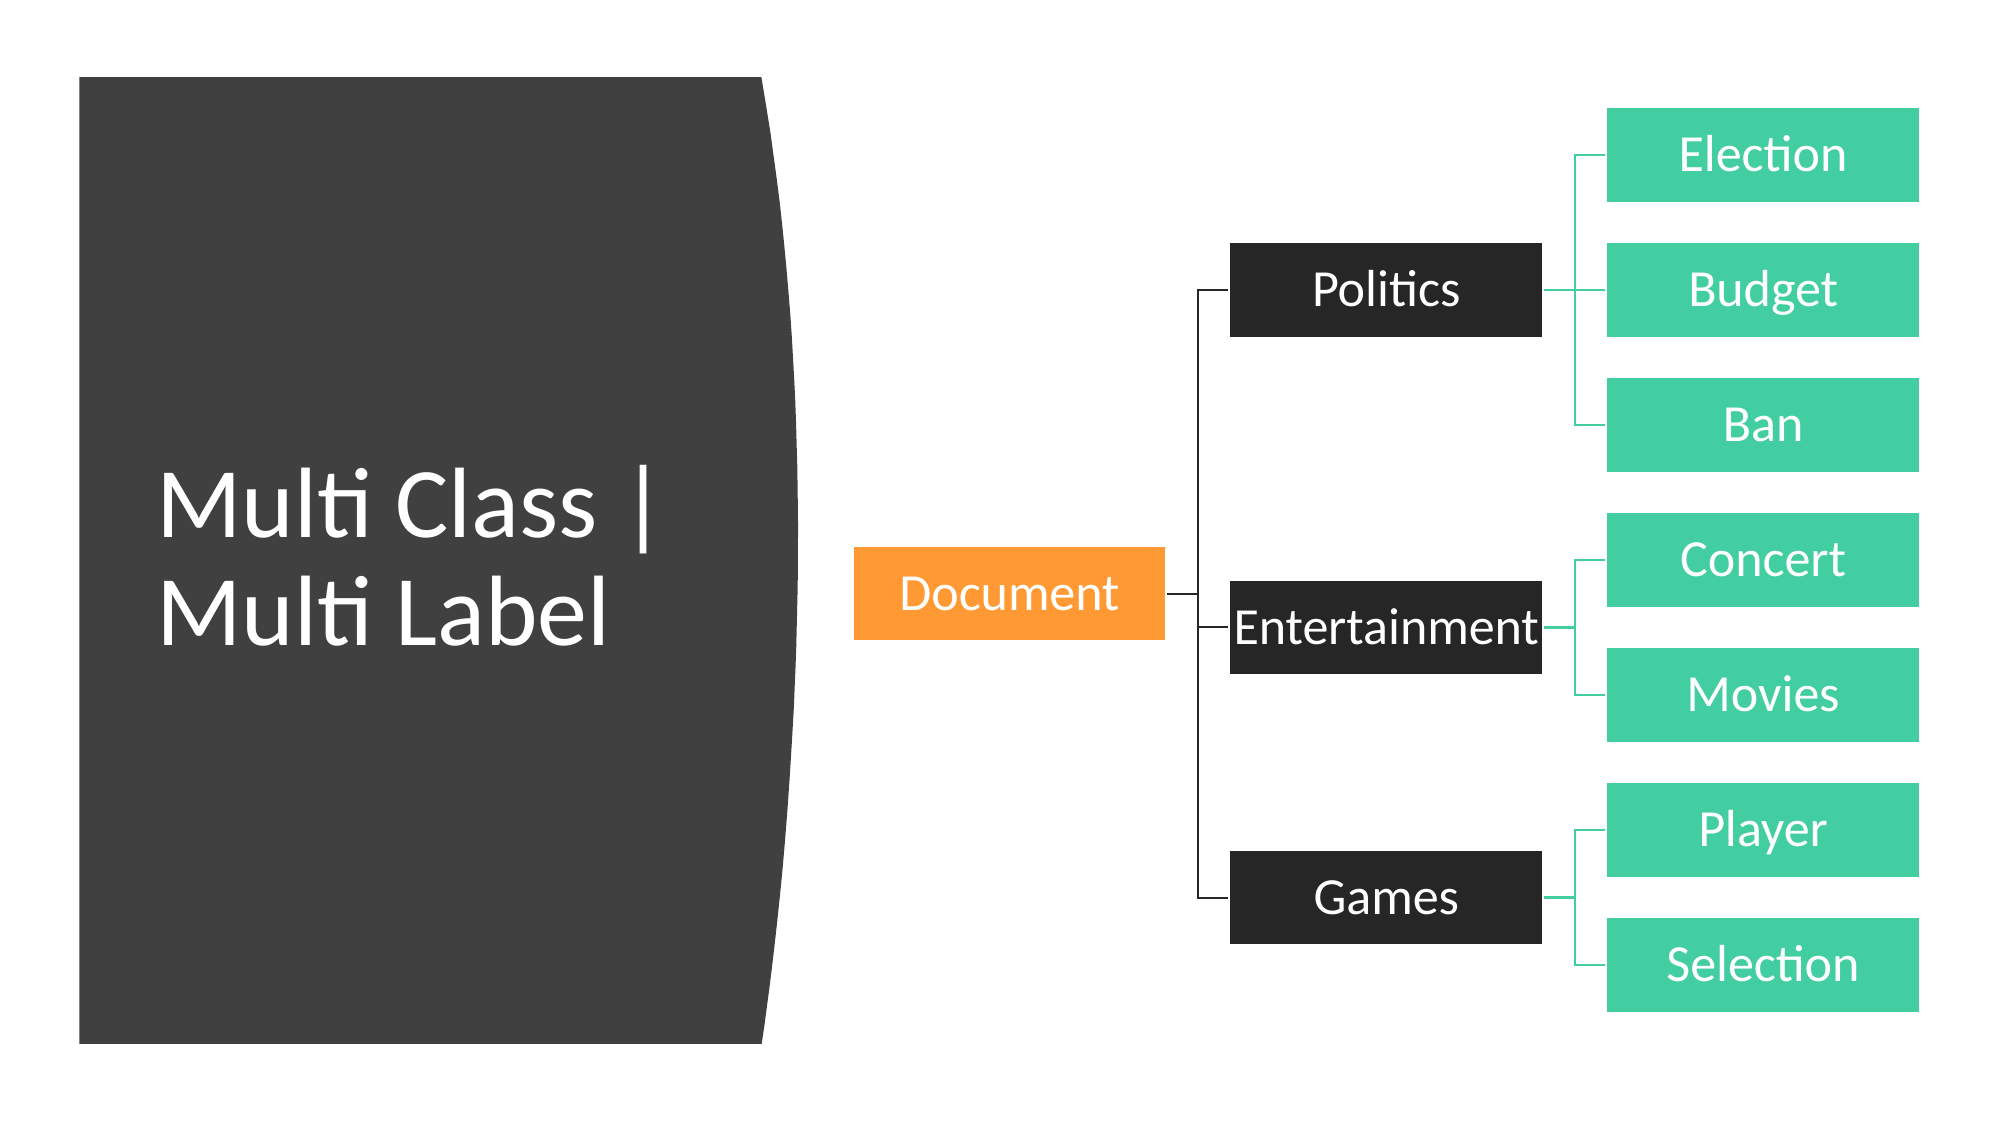

Document
Politics
Election
Budget
Ban
Entertainment
Concert
Movies
Games
Player
Selection

# Multi Class | Multi Label